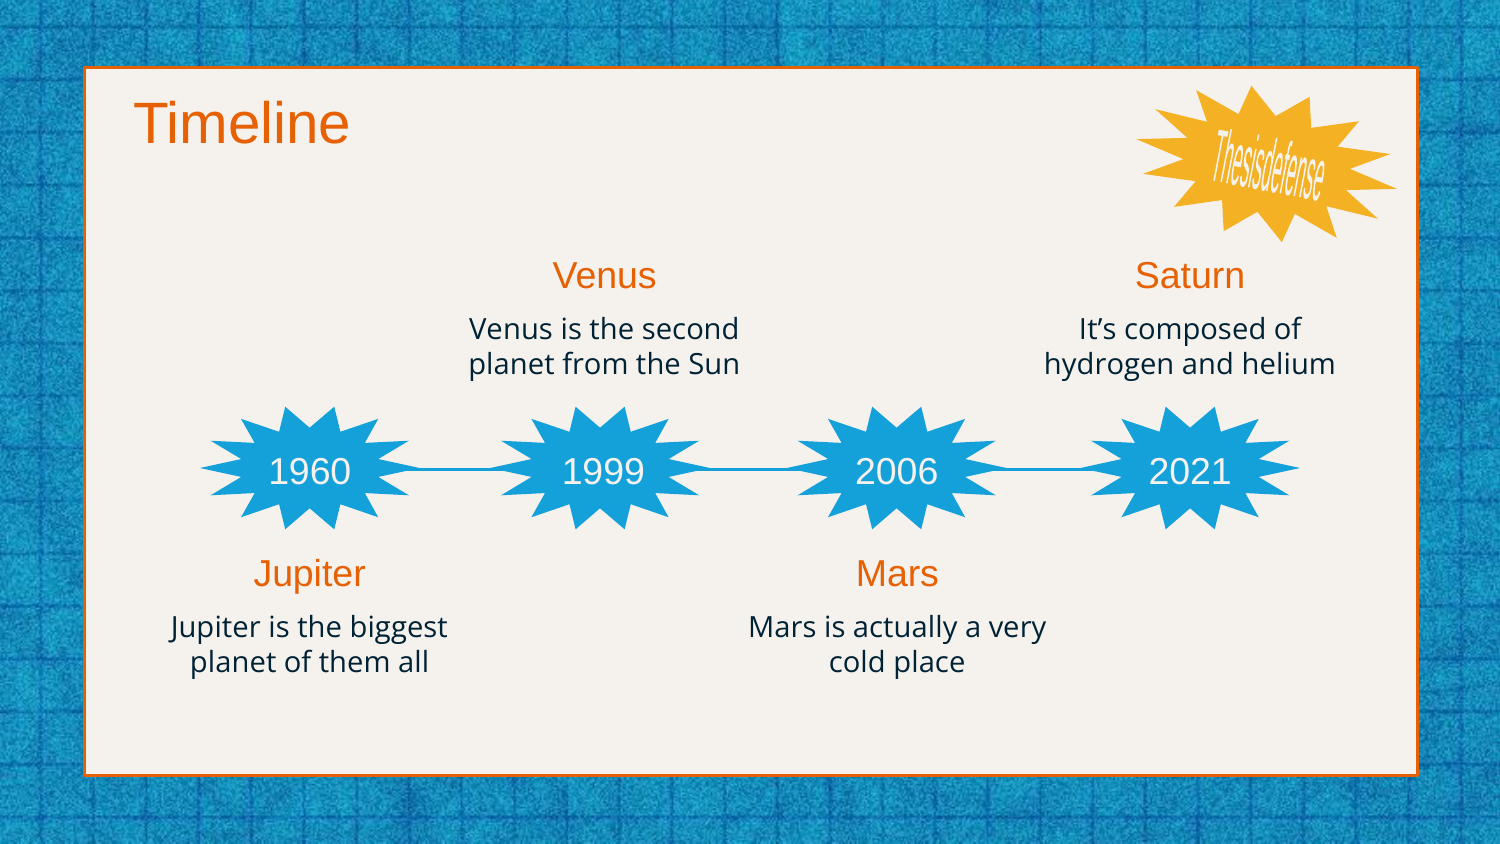

Thesis
defense
# Timeline
Venus
Saturn
It’s composed of hydrogen and helium
Venus is the second planet from the Sun

1960
1999
2006
2021
Jupiter
Mars
Jupiter is the biggest planet of them all
Mars is actually a very cold place